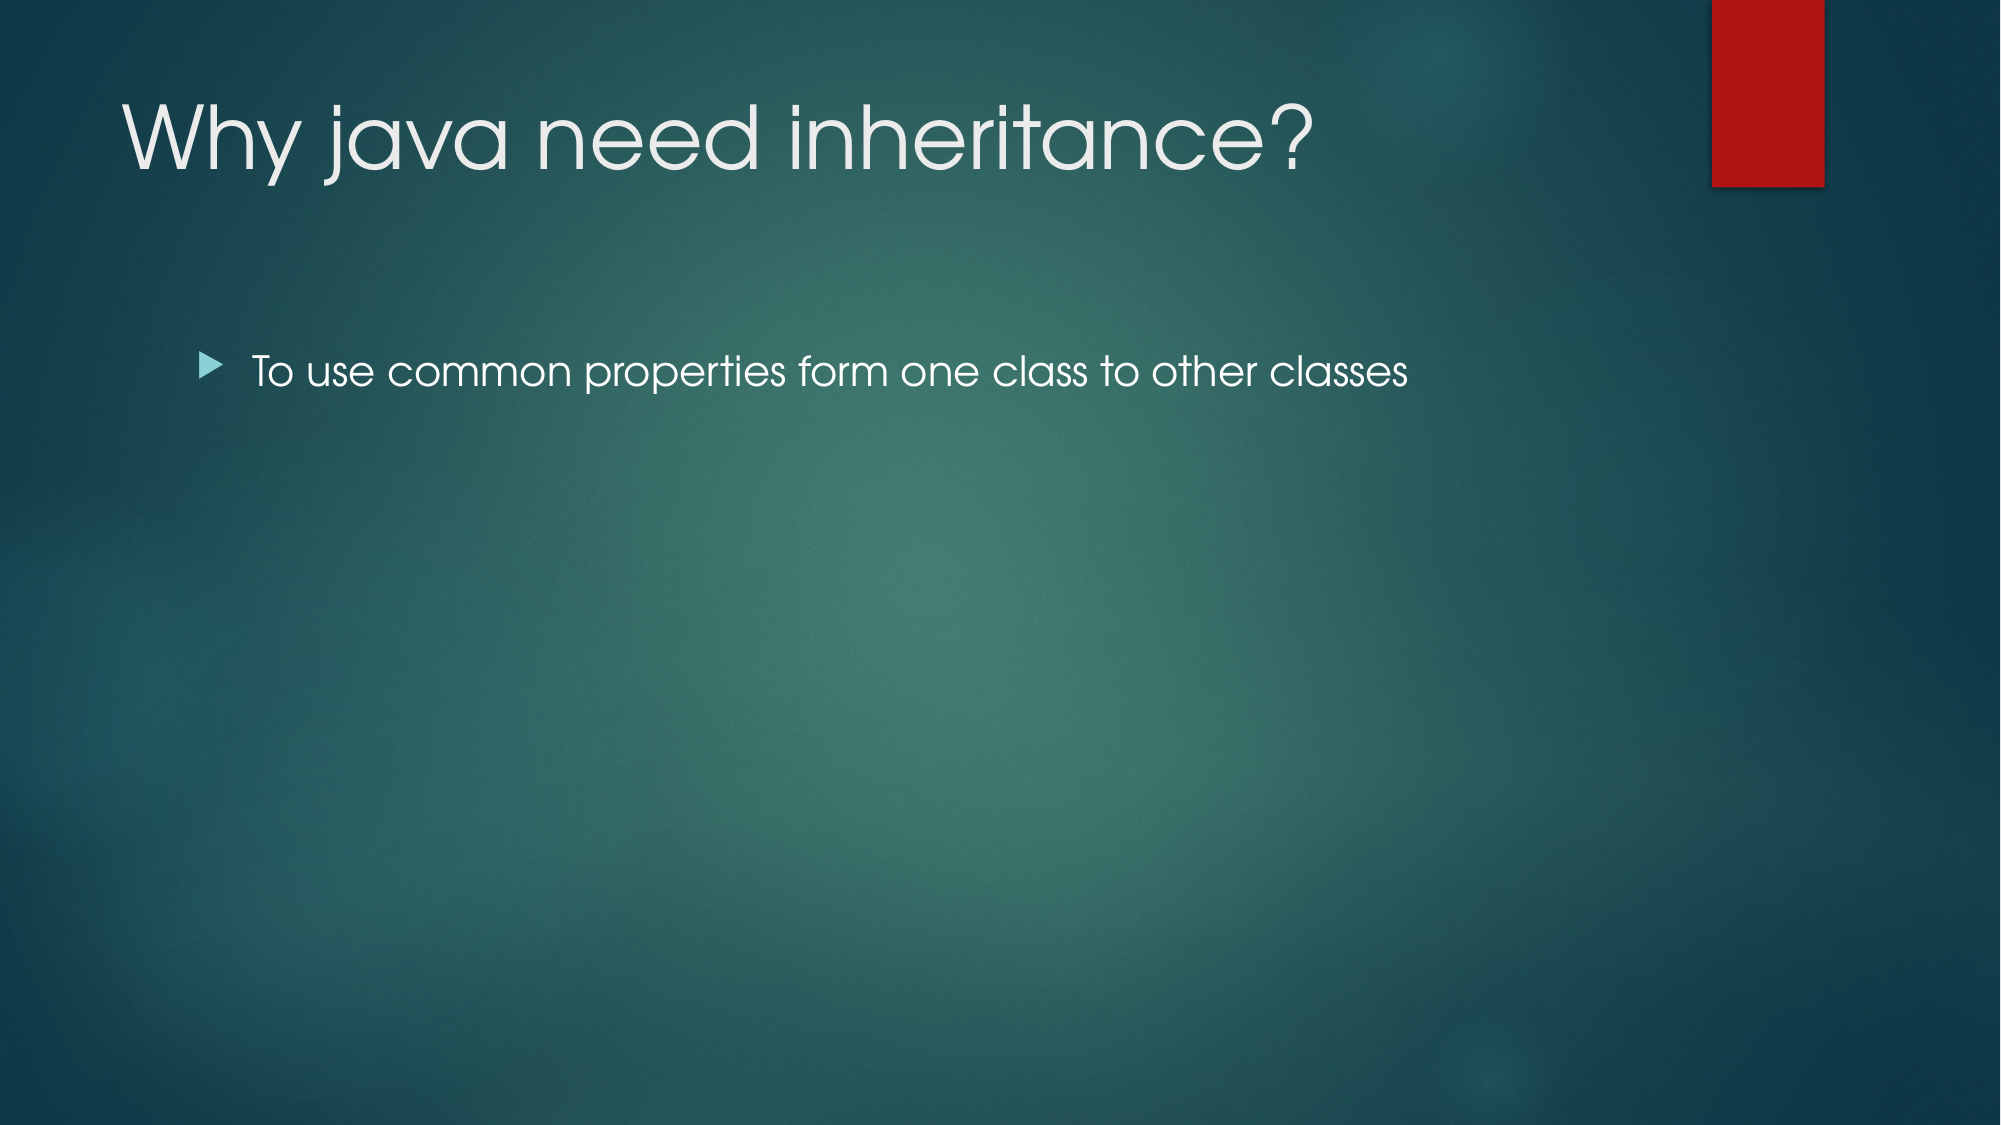

# Why java need inheritance?
To use common properties form one class to other classes